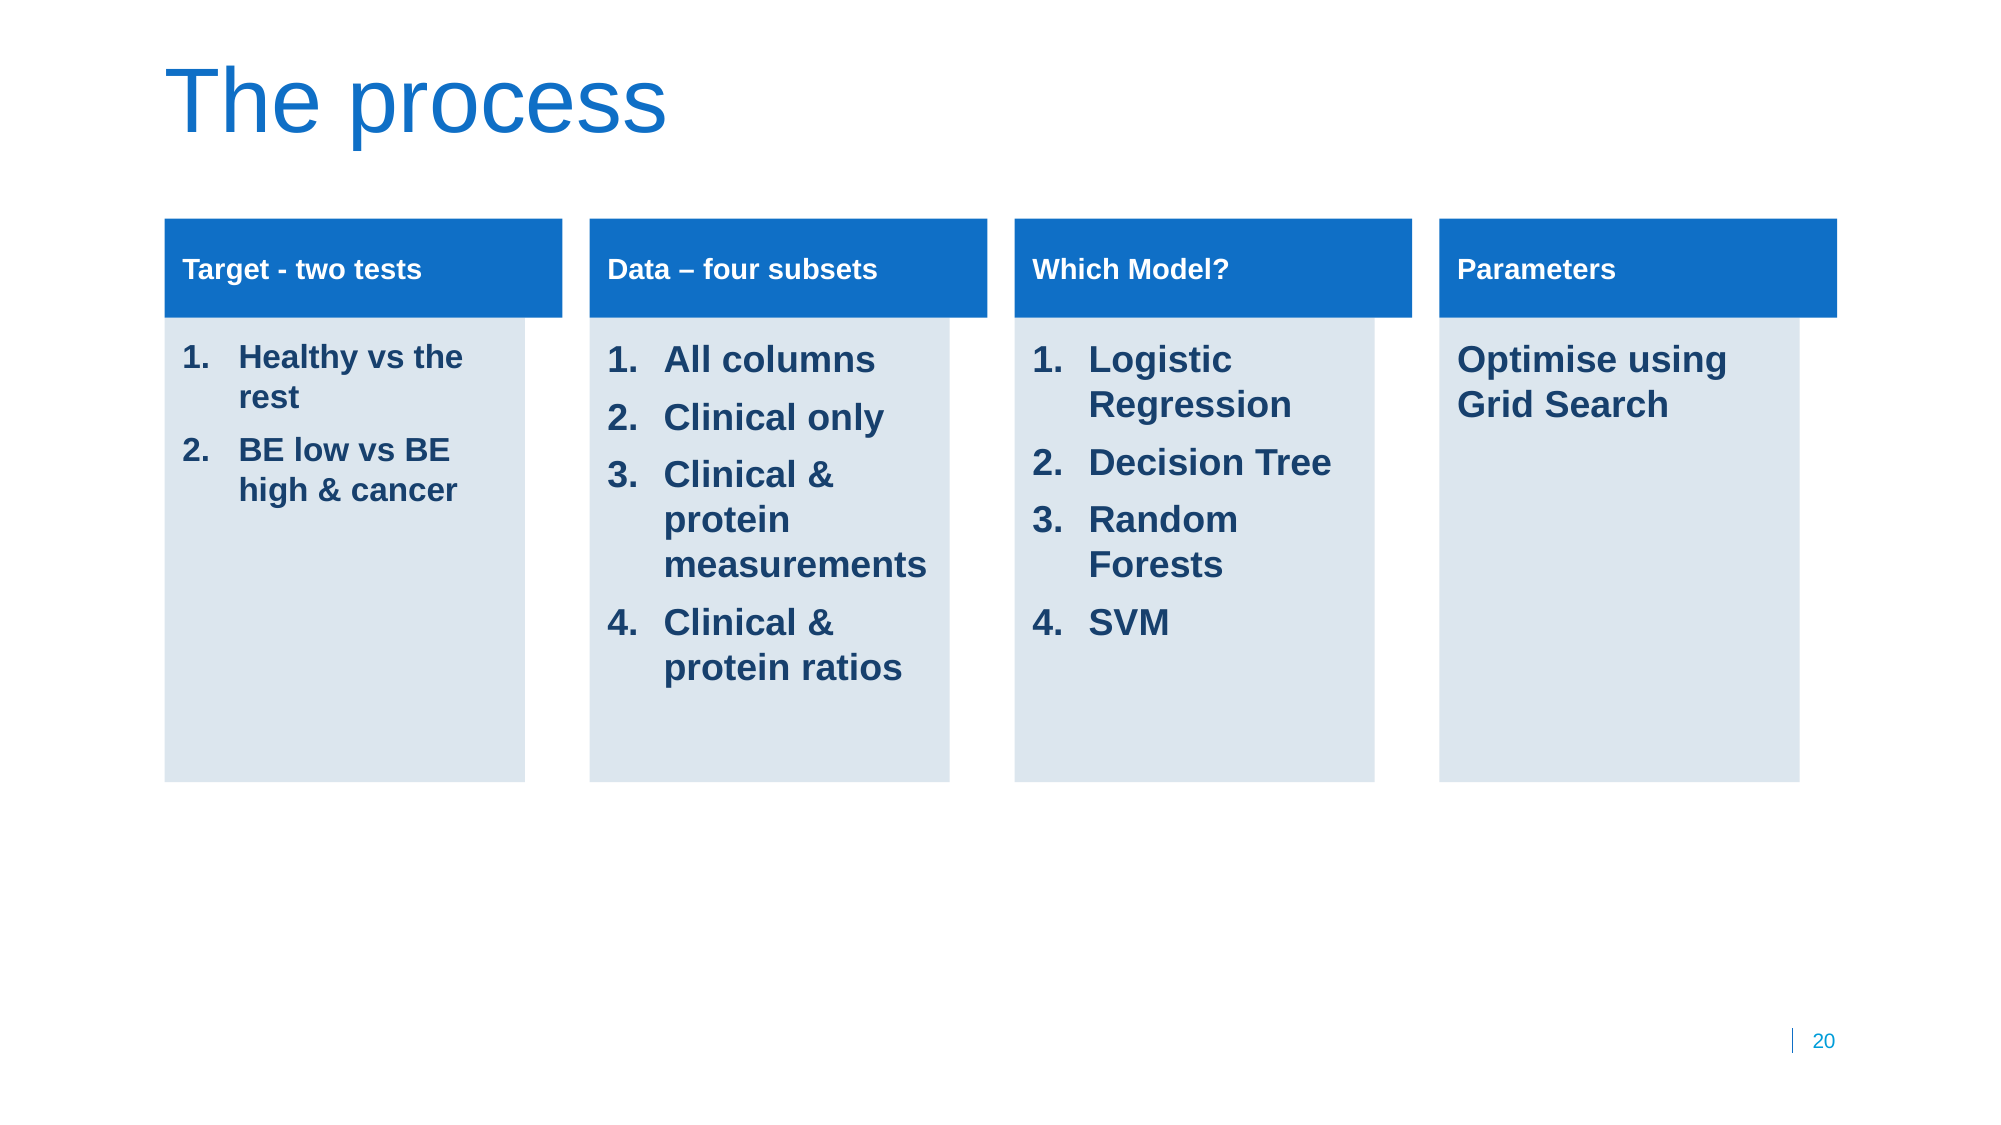

# The process
Target - two tests
Data – four subsets
Which Model?
Parameters
Healthy vs the rest
BE low vs BE high & cancer
All columns
Clinical only
Clinical & protein measurements
Clinical & protein ratios
Logistic Regression
Decision Tree
Random Forests
SVM
Optimise using Grid Search